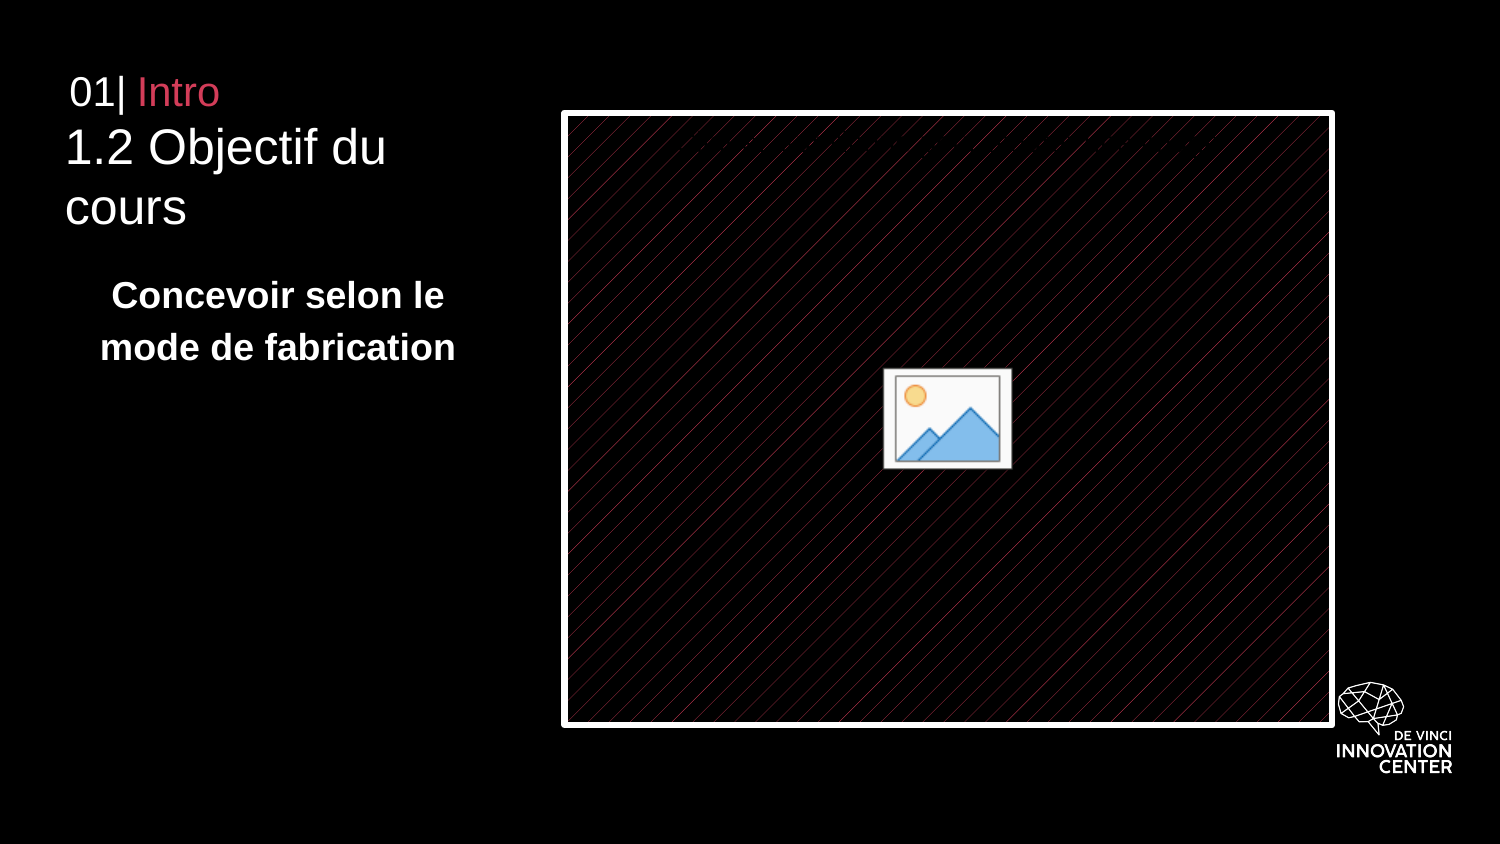

01|
Intro

# 1.2 Objectif du cours
Concevoir selon le mode de fabrication